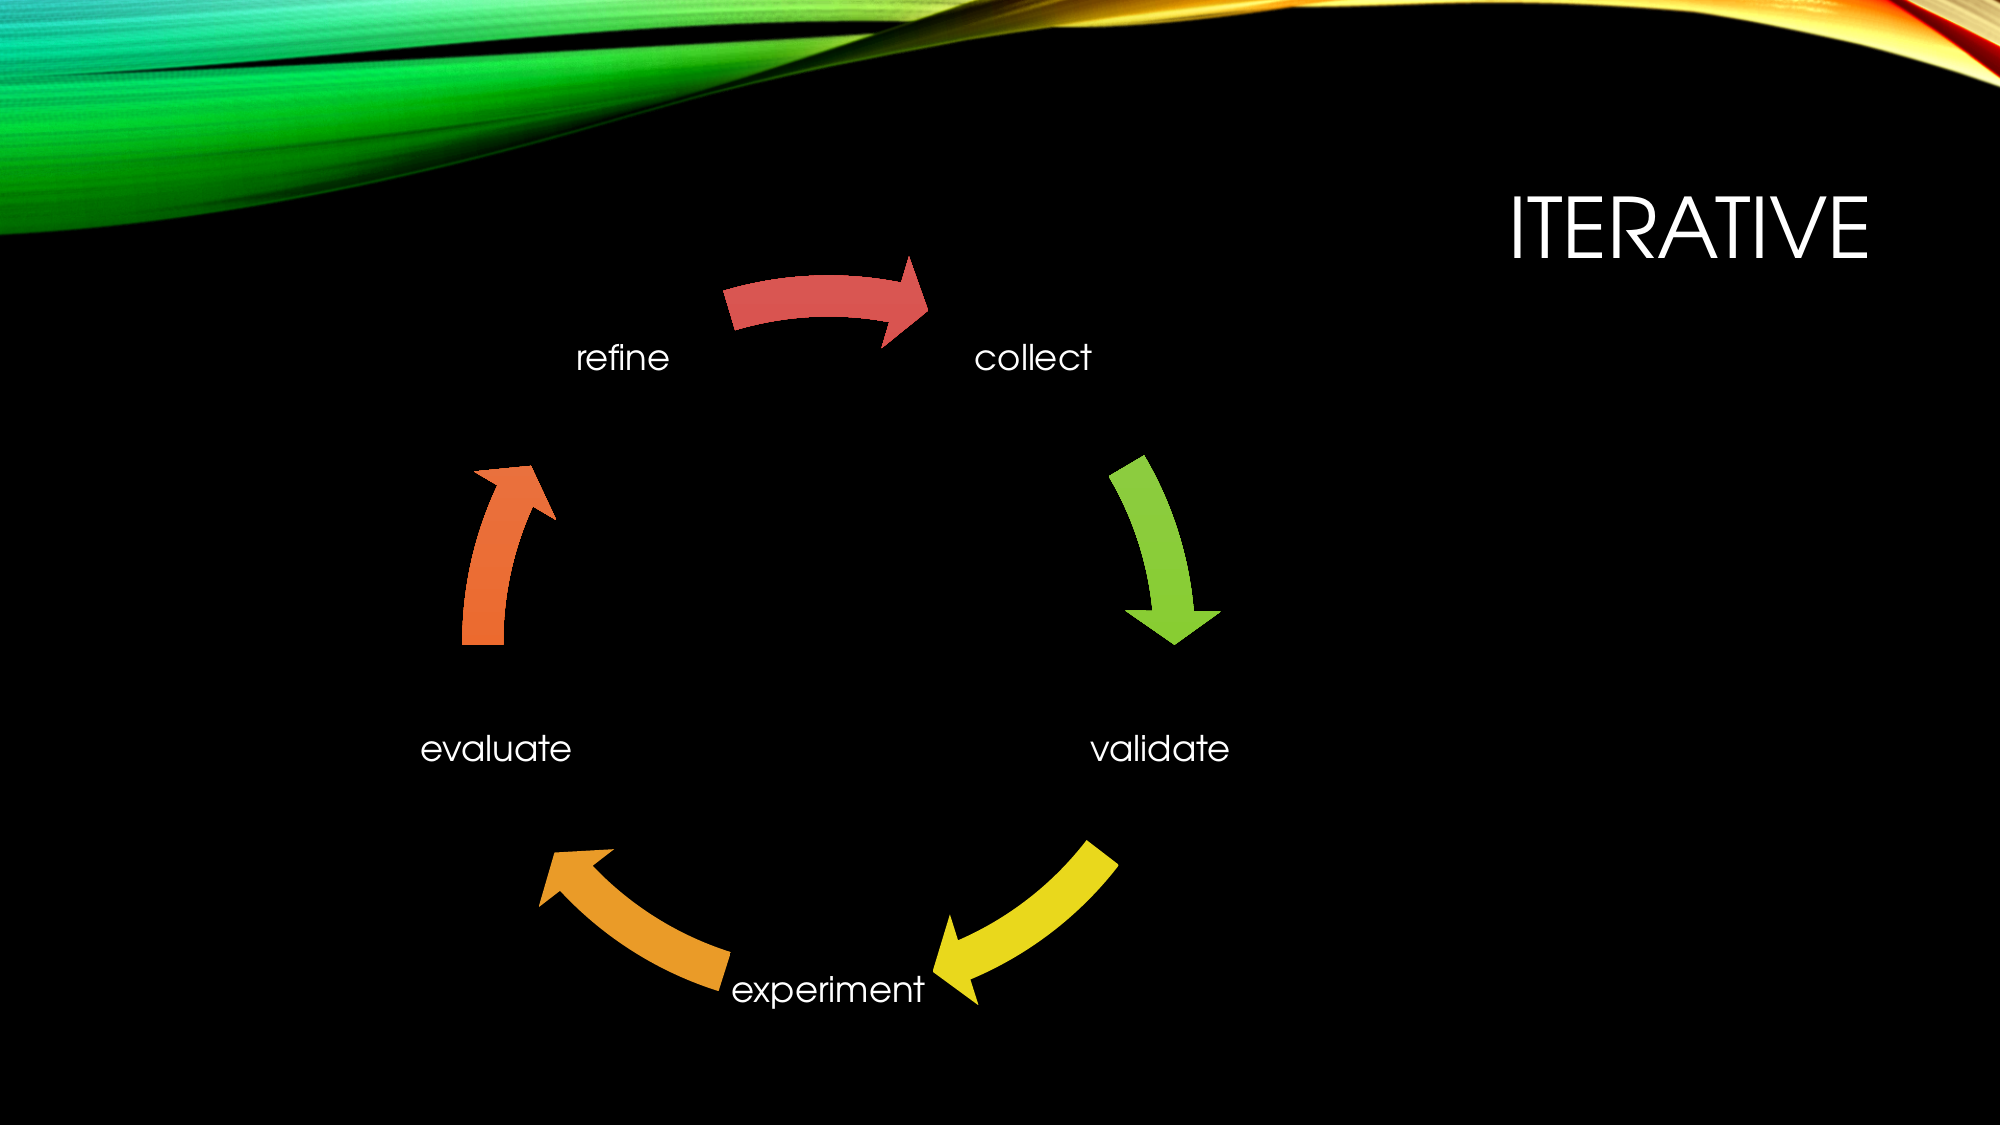

# Iterative
collect
validate
experiment
evaluate
refine